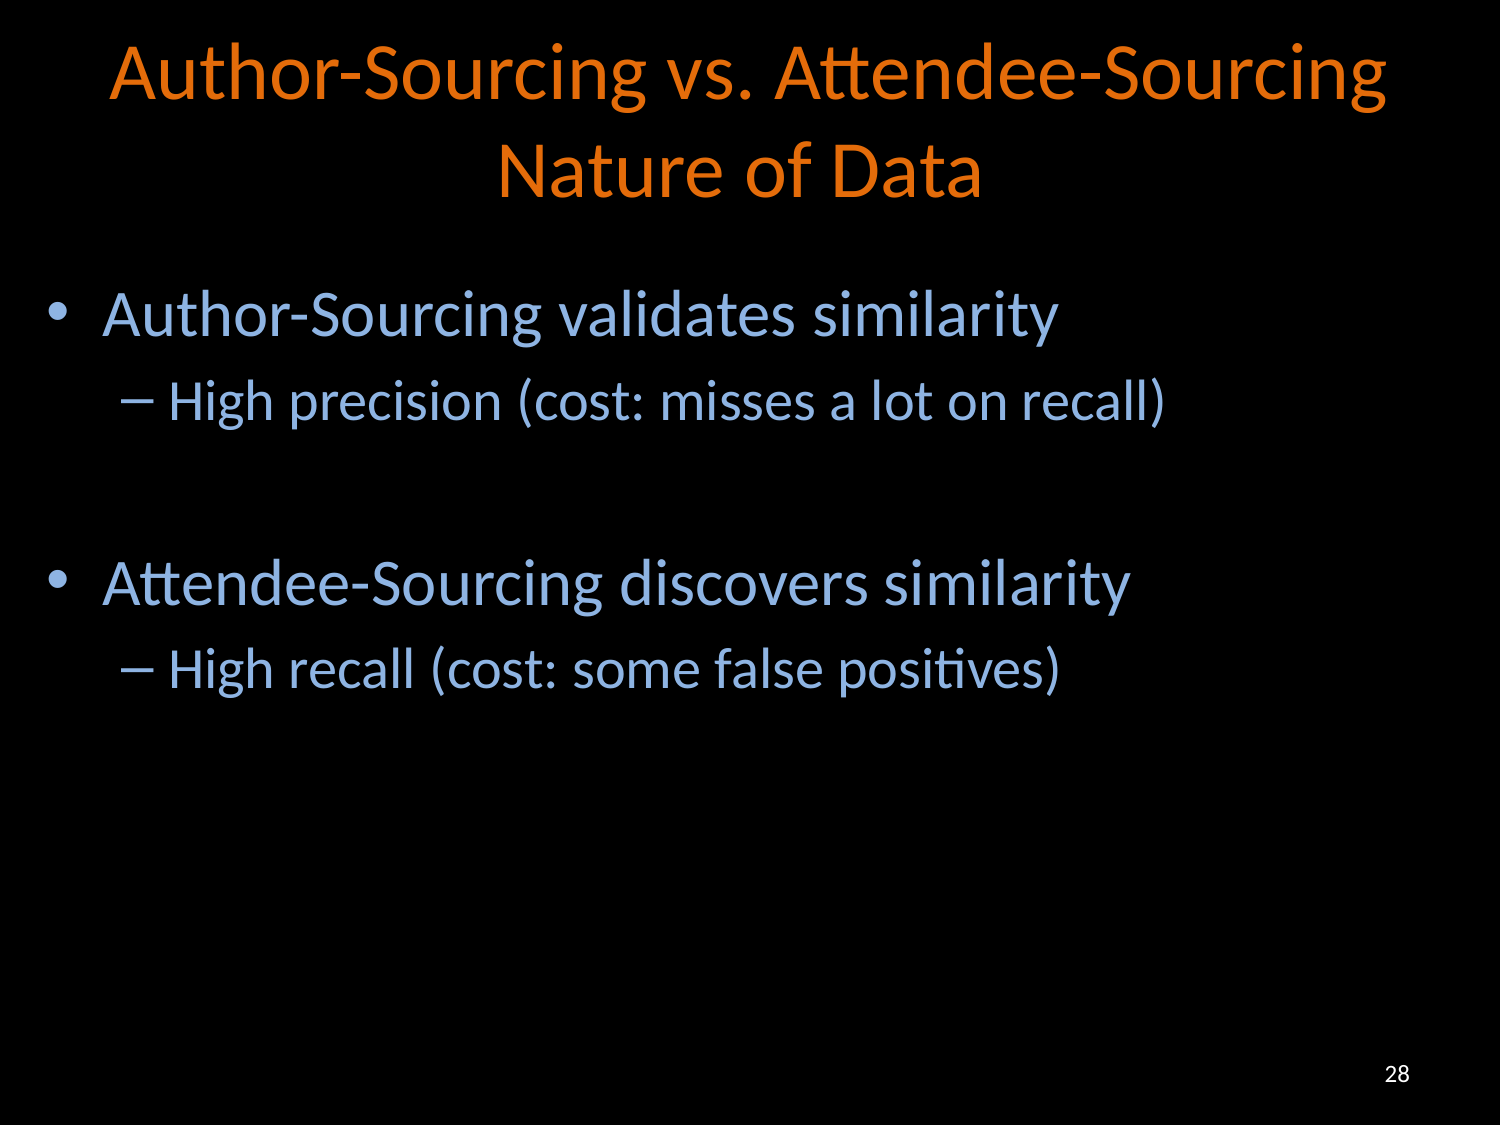

# Author-Sourcing vs. Attendee-Sourcing Nature of Data
Author-Sourcing validates similarity
High precision (cost: misses a lot on recall)

Attendee-Sourcing discovers similarity
High recall (cost: some false positives)

28